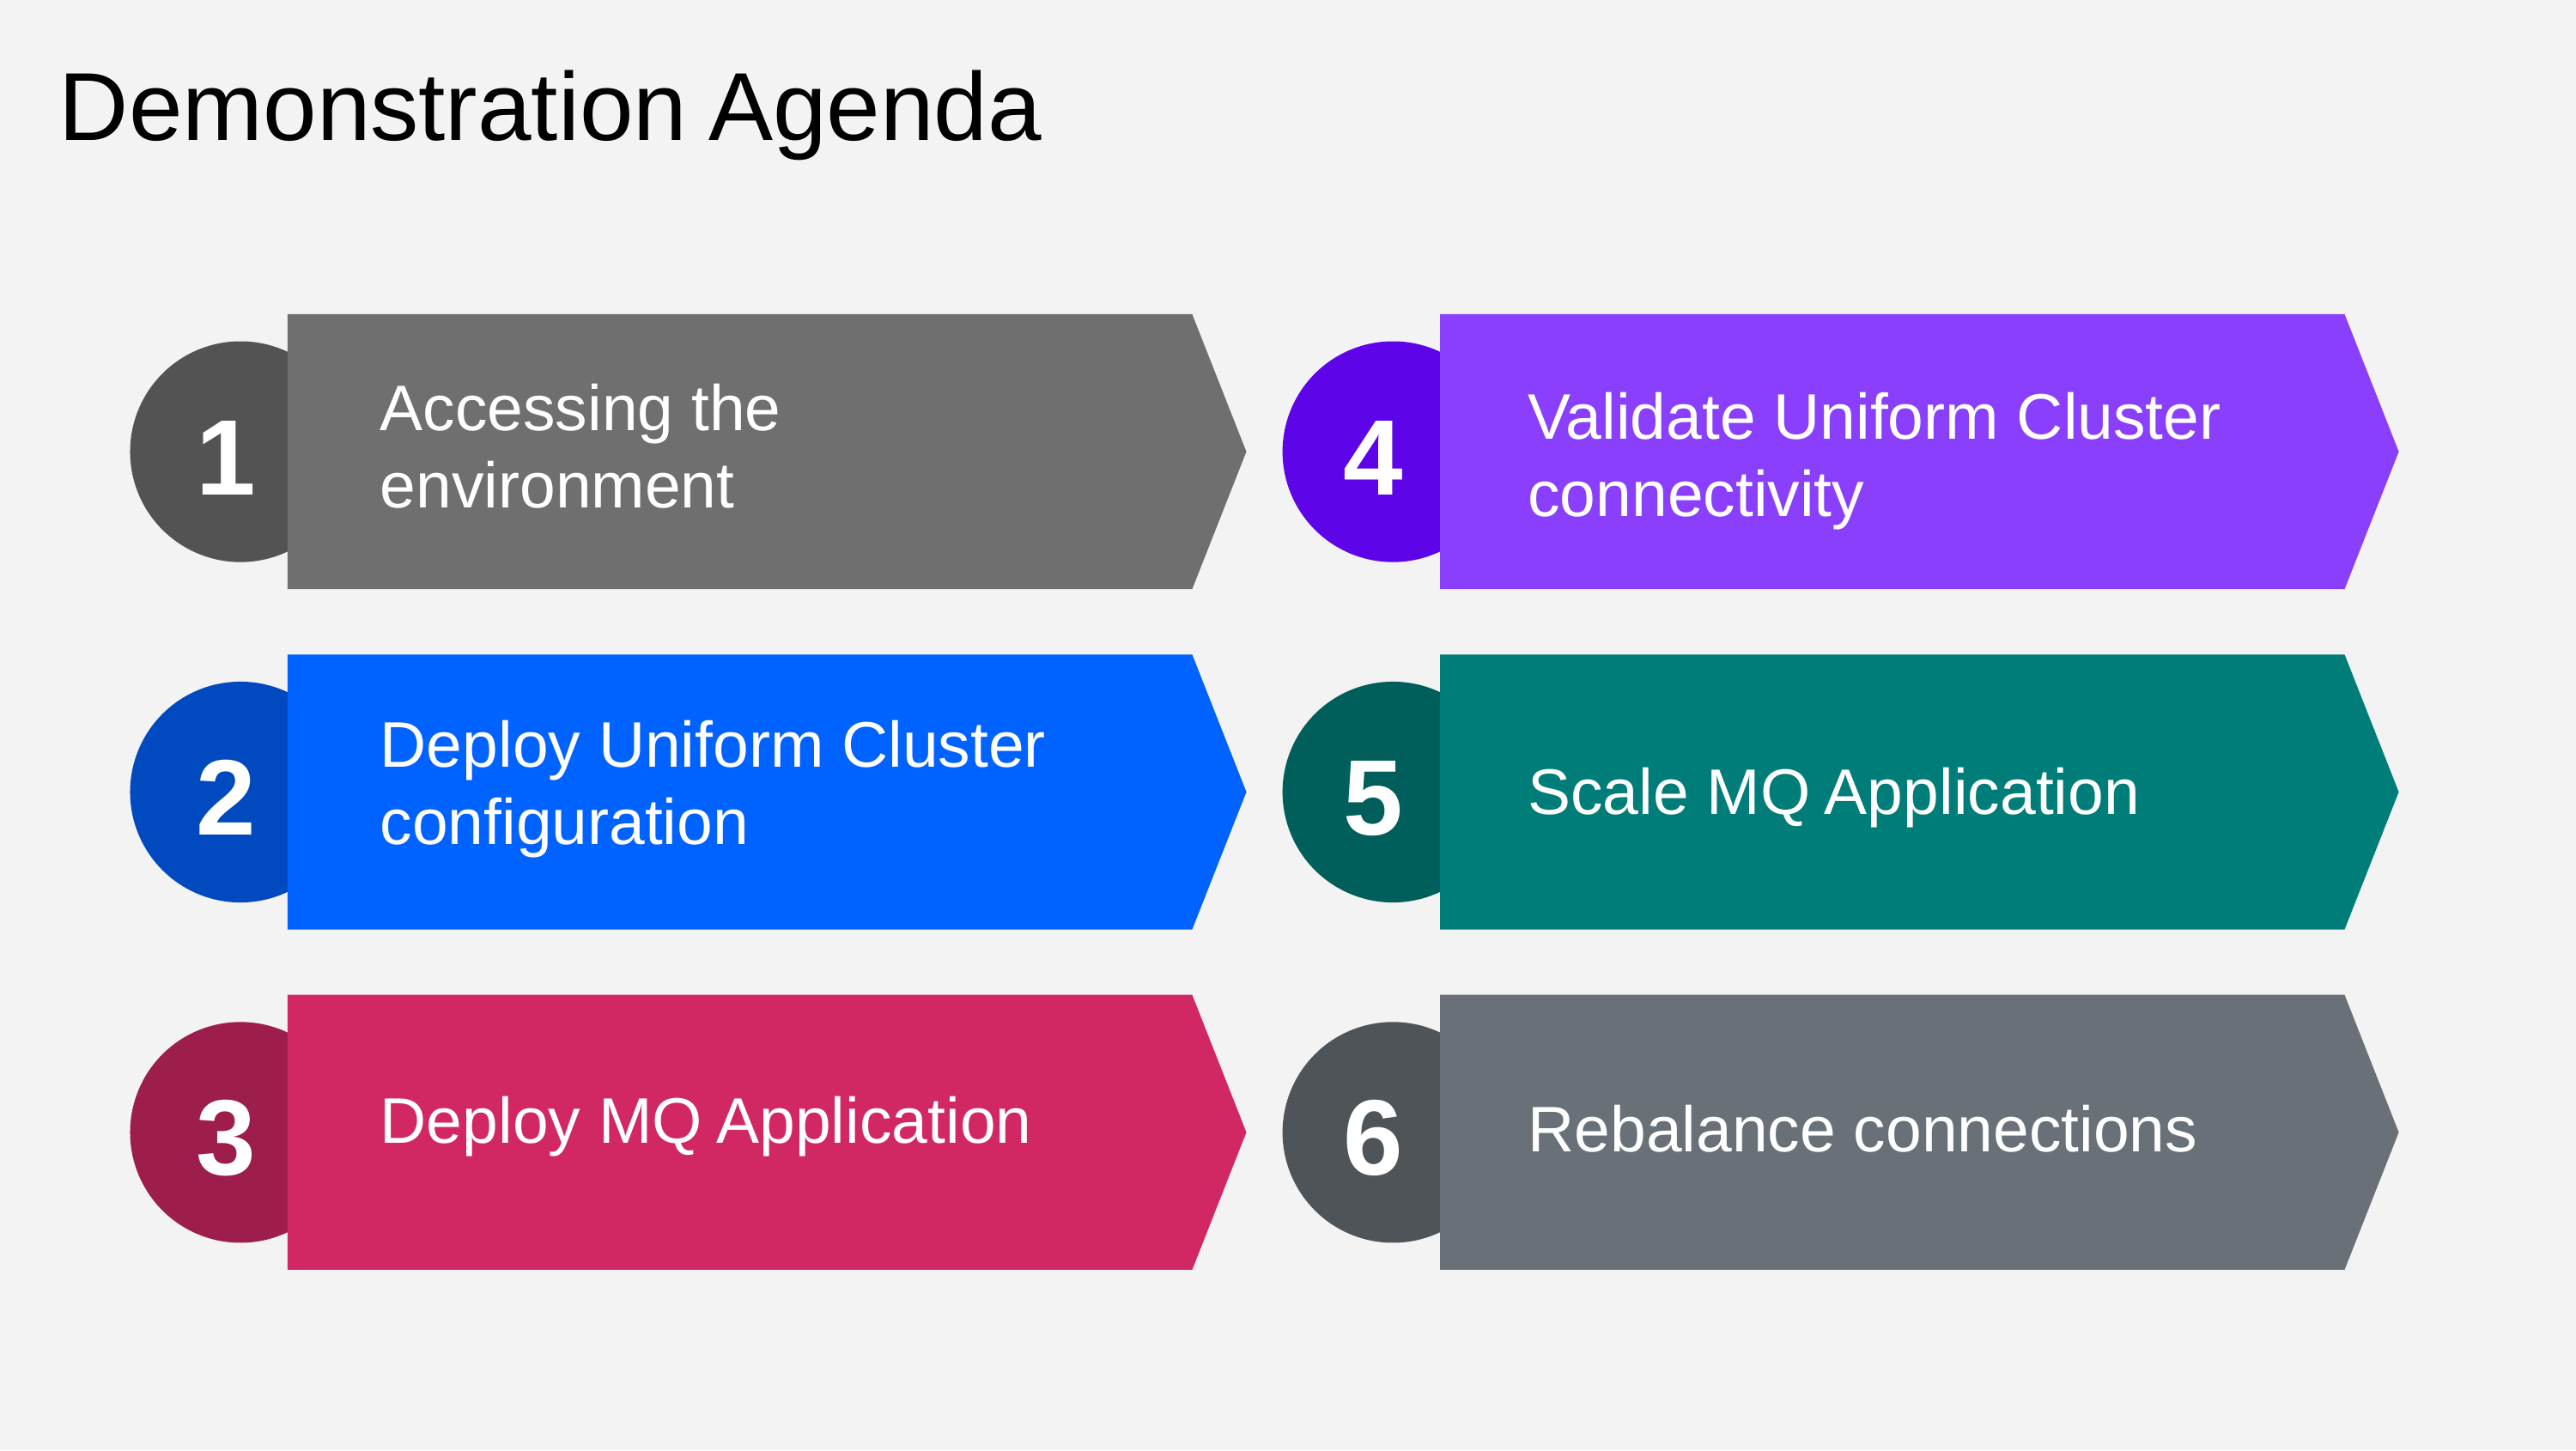

# Demonstration Agenda

Accessing the environment
Validate Uniform Cluster connectivity
1
4

Deploy Uniform Cluster configuration
Scale MQ Application
2
5

Deploy MQ Application

Rebalance connections
3
6